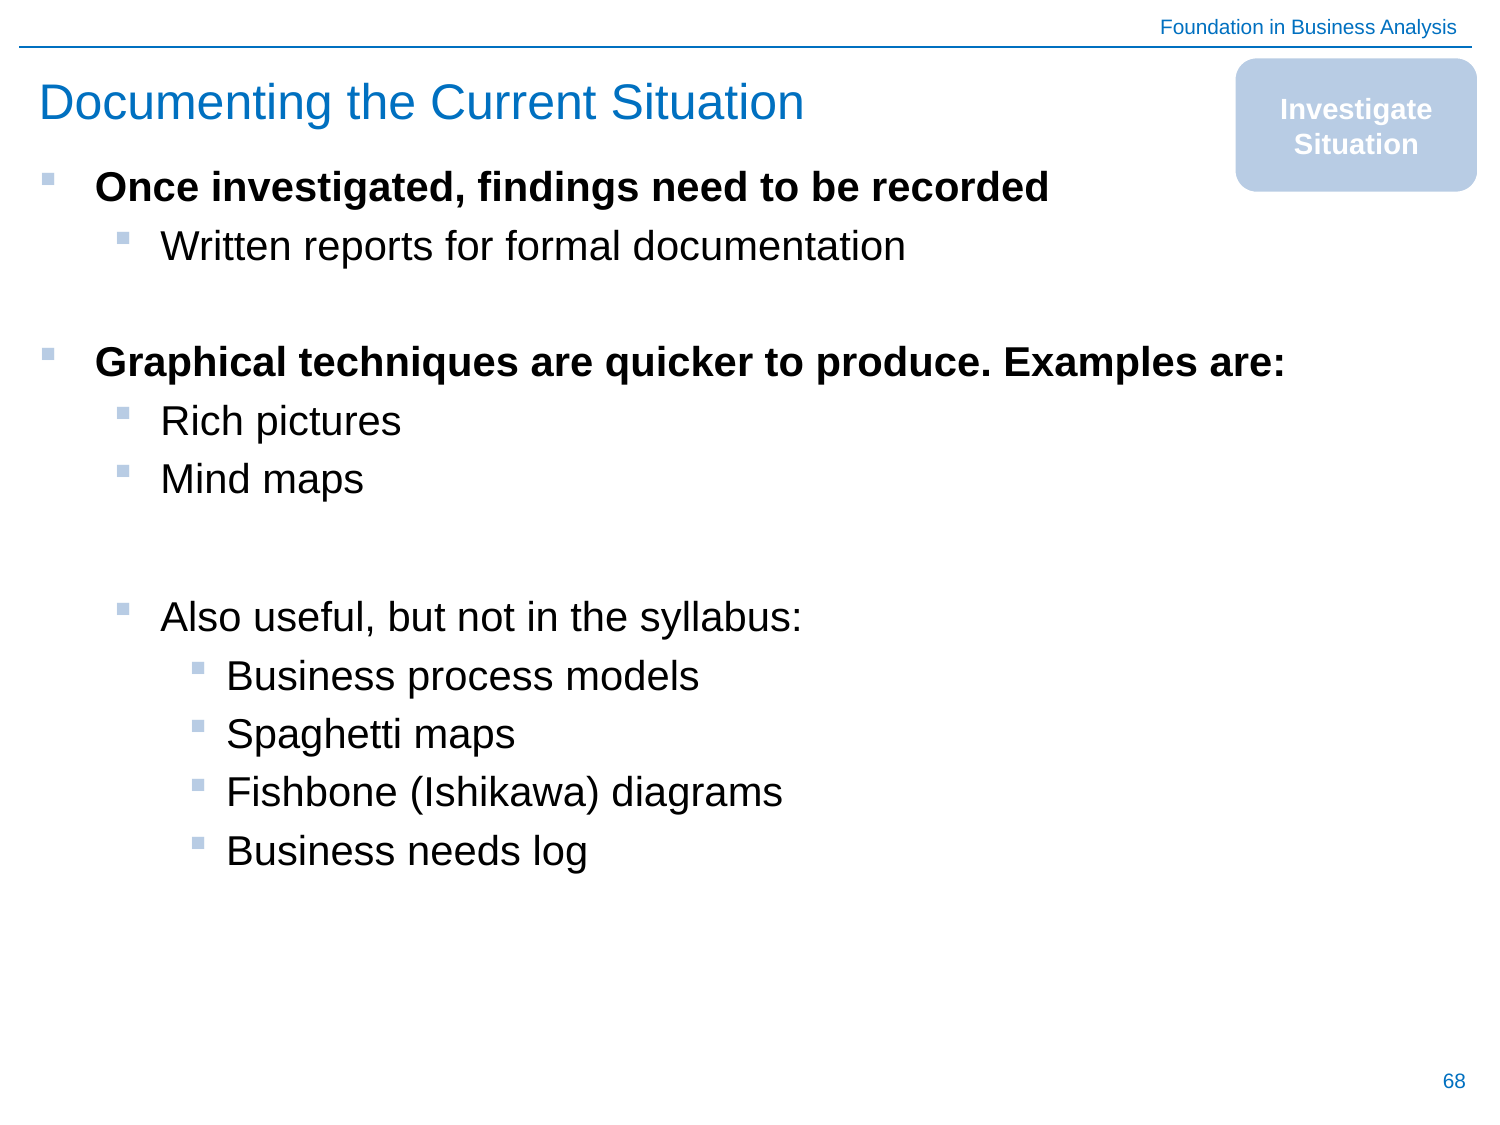

Investigate Situation
# Documenting the Current Situation
Once investigated, findings need to be recorded
Written reports for formal documentation

Graphical techniques are quicker to produce. Examples are:
Rich pictures
Mind maps

Also useful, but not in the syllabus:
Business process models
Spaghetti maps
Fishbone (Ishikawa) diagrams
Business needs log